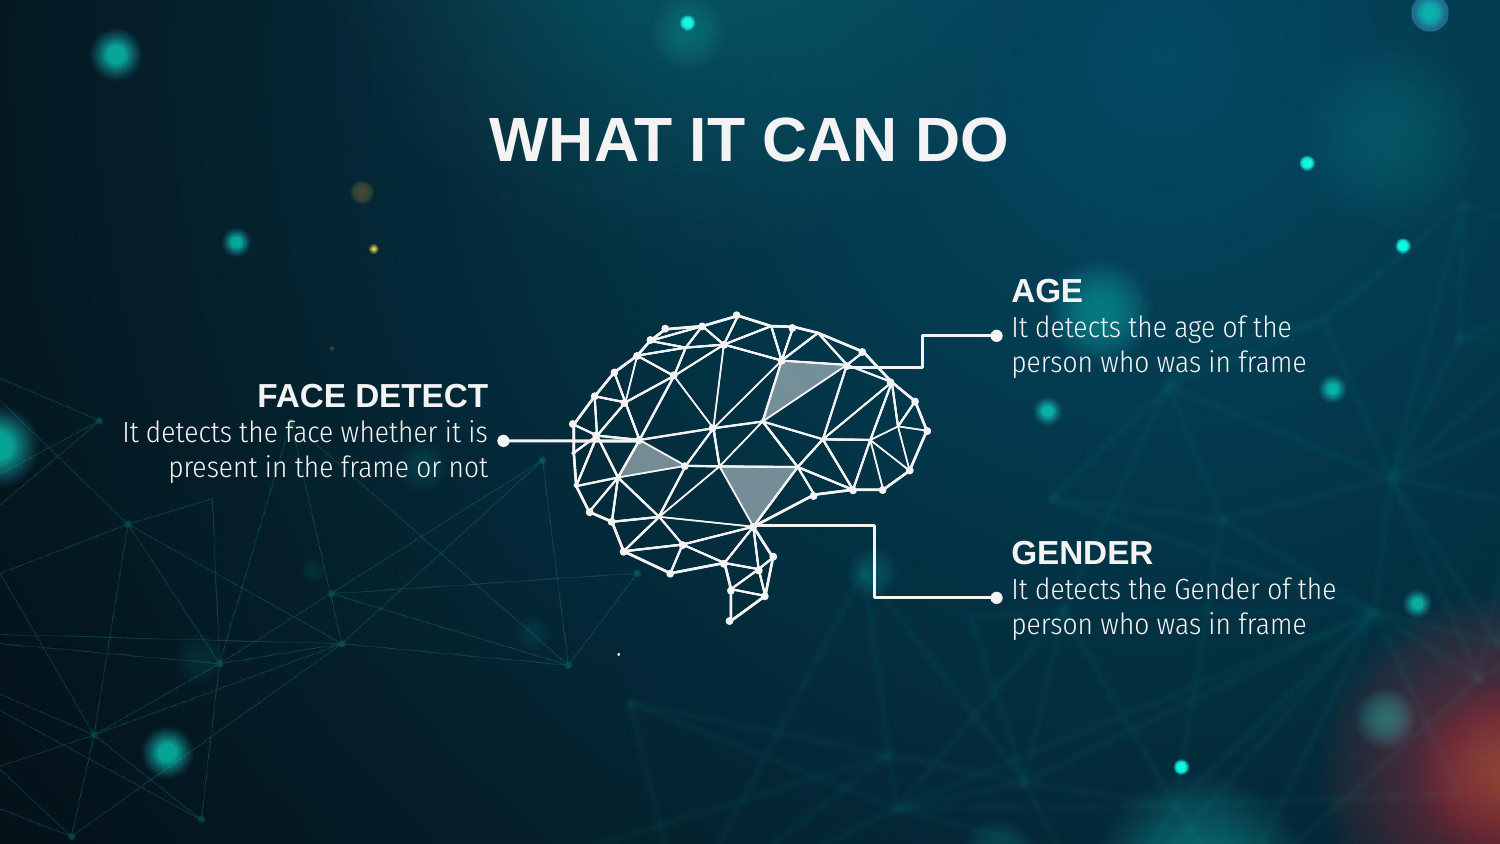

# WHAT IT CAN DO
AGE
It detects the age of the person who was in frame

FACE DETECT
It detects the face whether it is present in the frame or not
GENDER
It detects the Gender of the person who was in frame